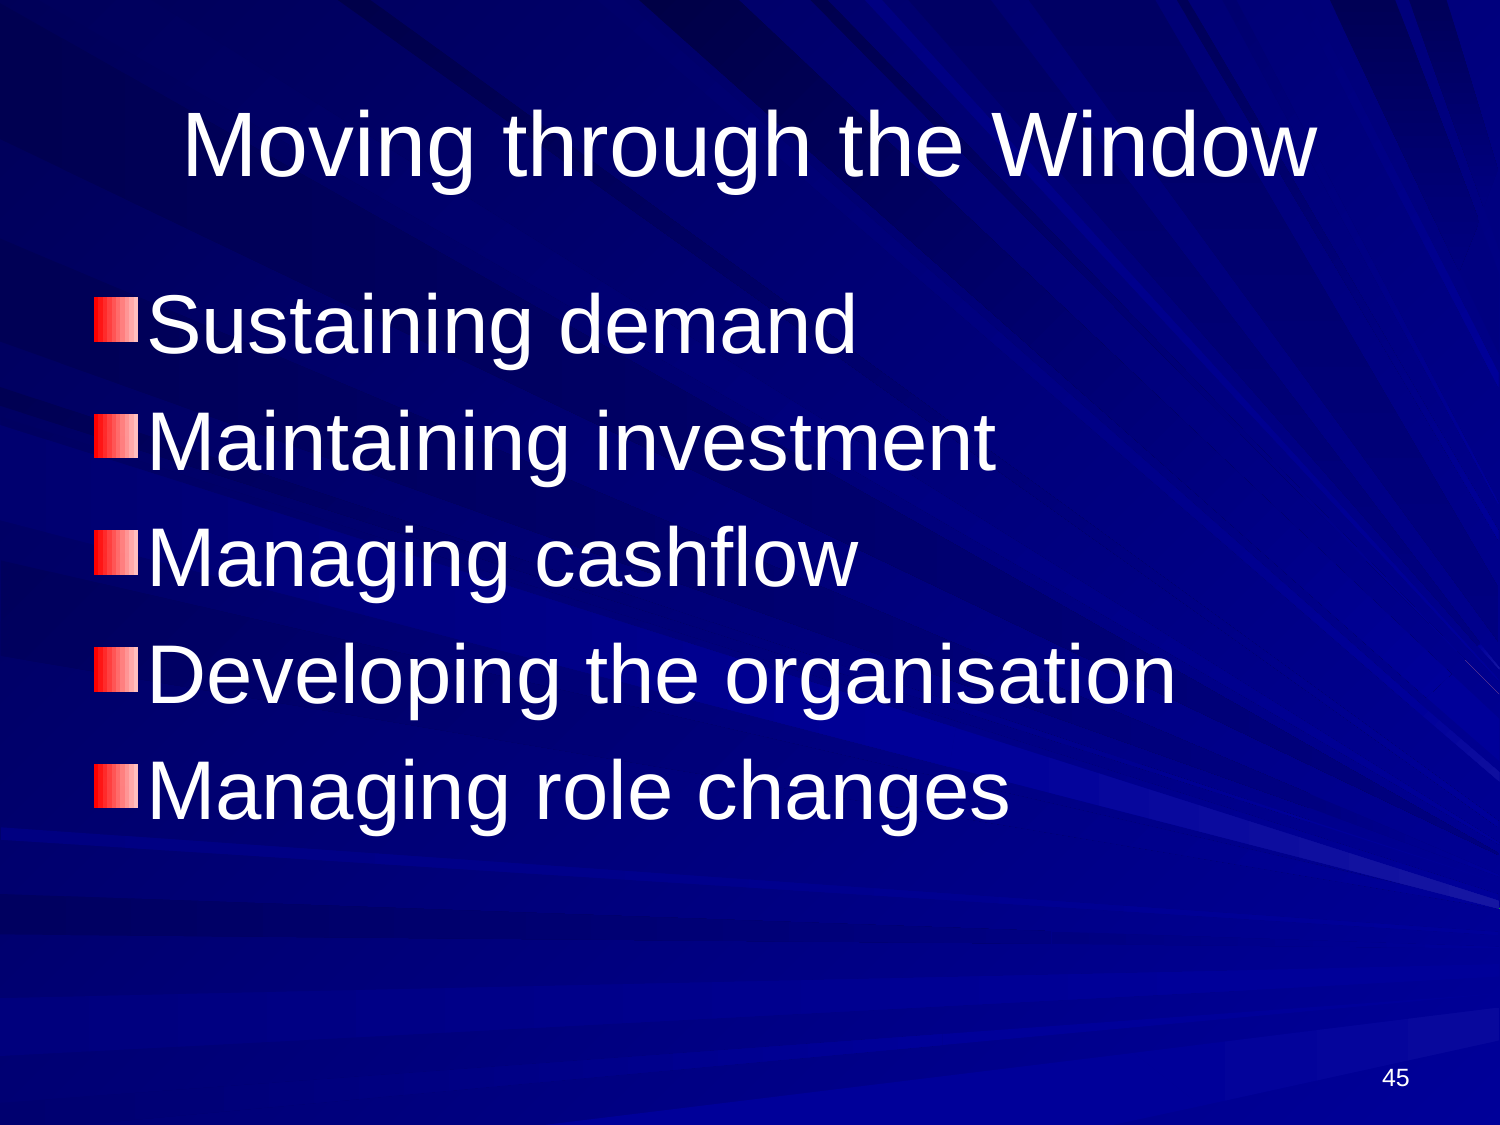

# Moving through the Window
Sustaining demand
Maintaining investment
Managing cashflow
Developing the organisation
Managing role changes

45